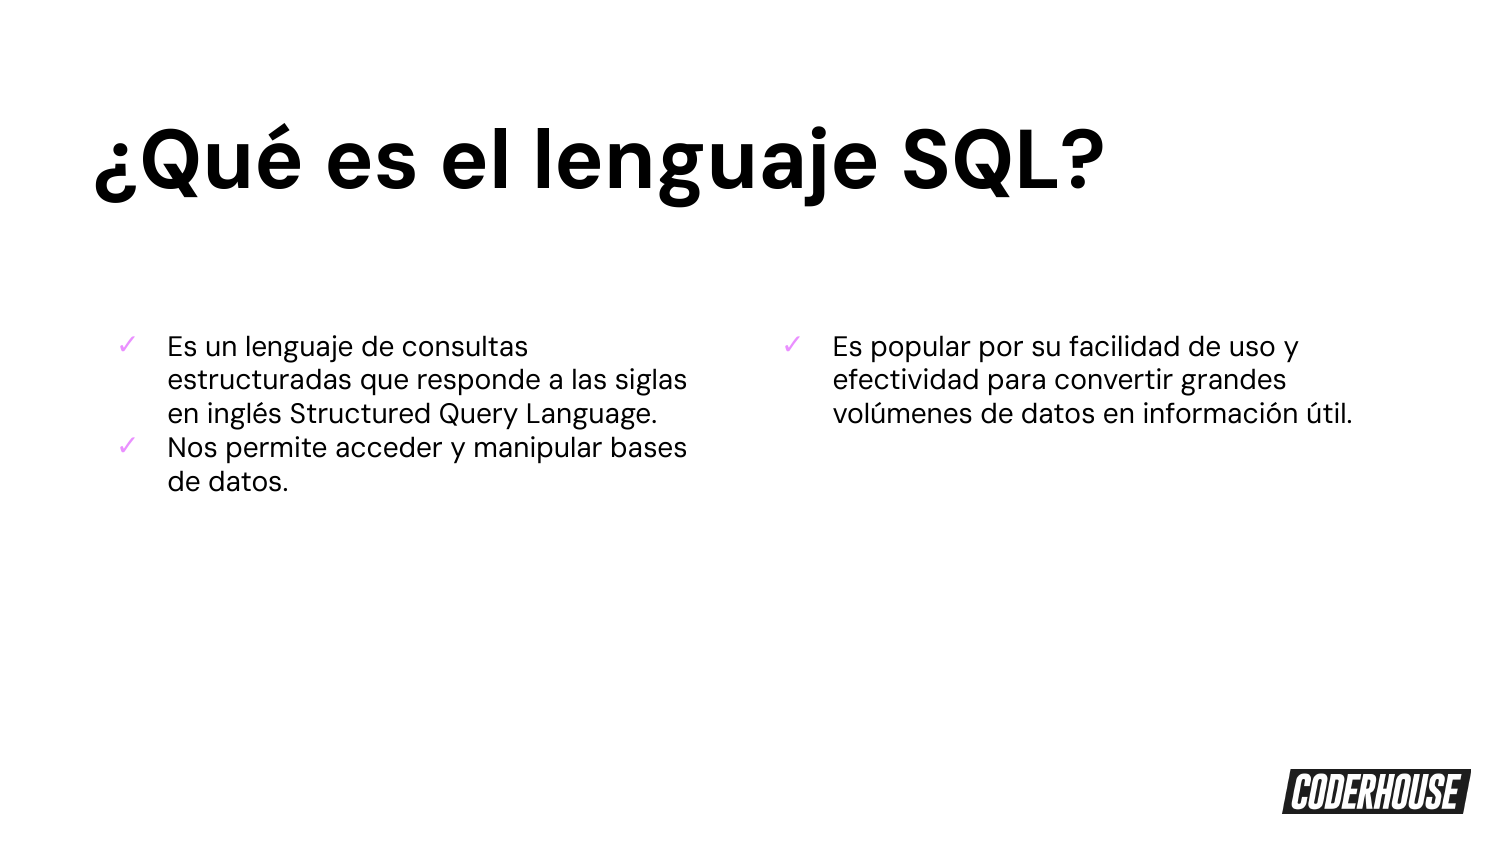

¿Qué es el lenguaje SQL?
Es un lenguaje de consultas estructuradas que responde a las siglas en inglés Structured Query Language.
Nos permite acceder y manipular bases de datos.
Es popular por su facilidad de uso y efectividad para convertir grandes volúmenes de datos en información útil.